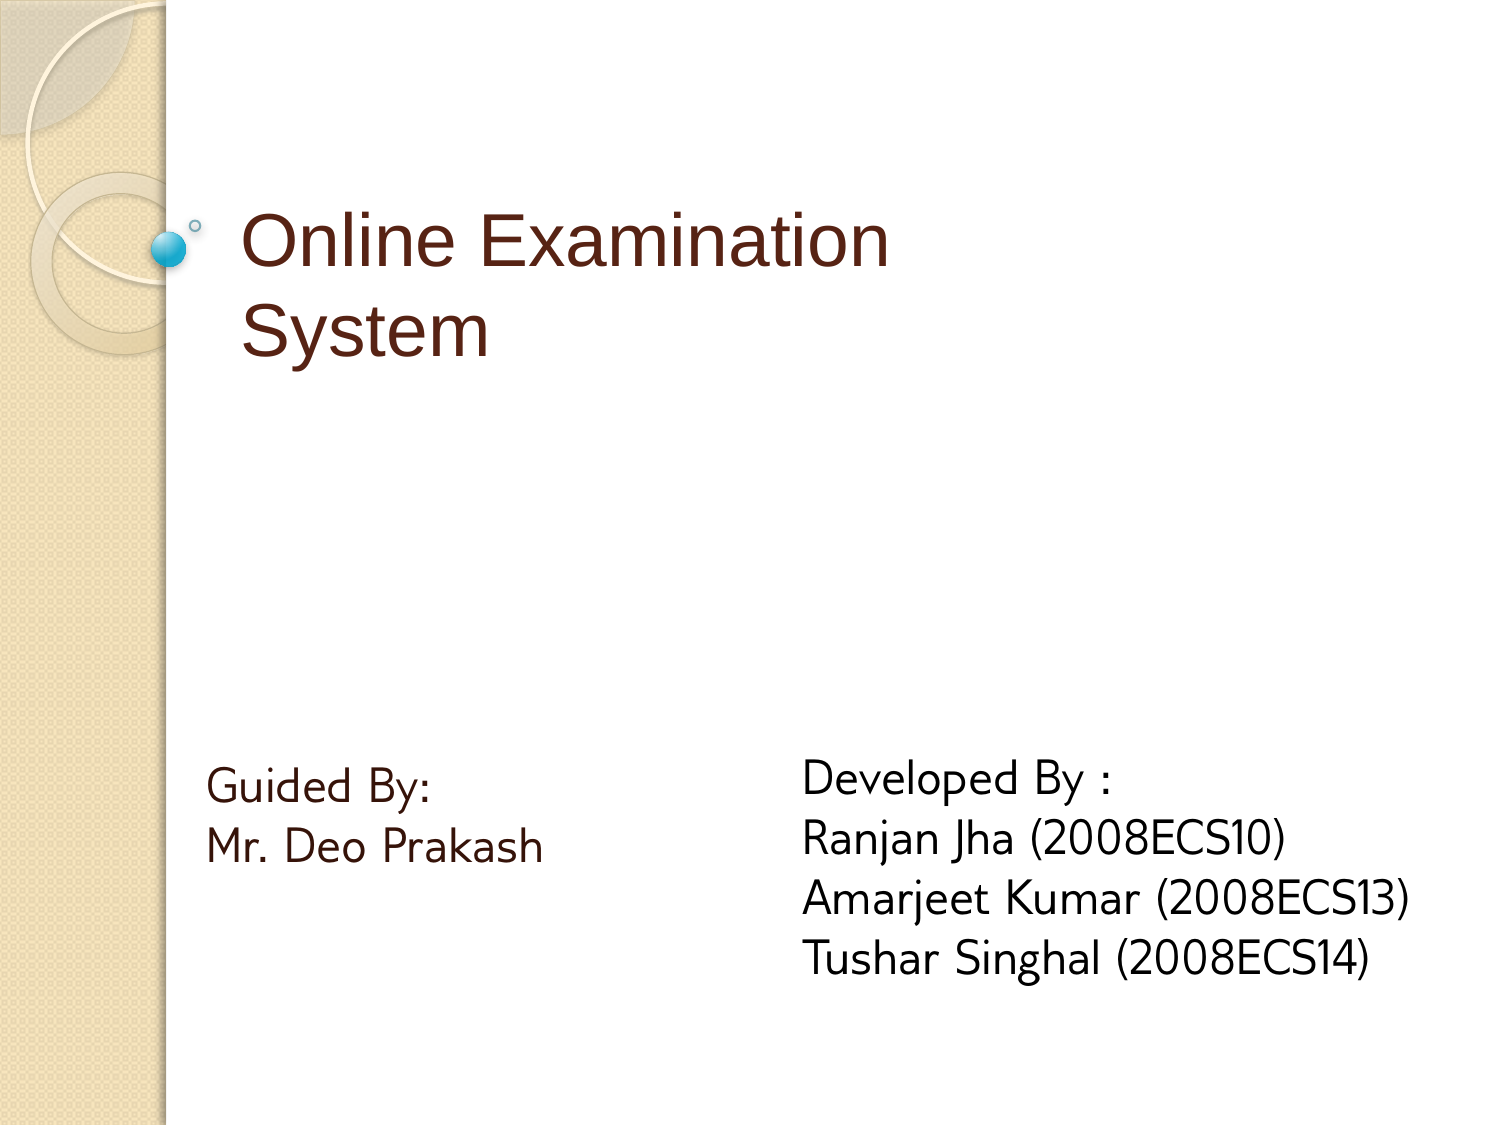

# Online Examination System

Guided By:                 Mr. Deo Prakash

Developed By :
Ranjan Jha (2008ECS10)
Amarjeet Kumar (2008ECS13)
Tushar Singhal (2008ECS14)